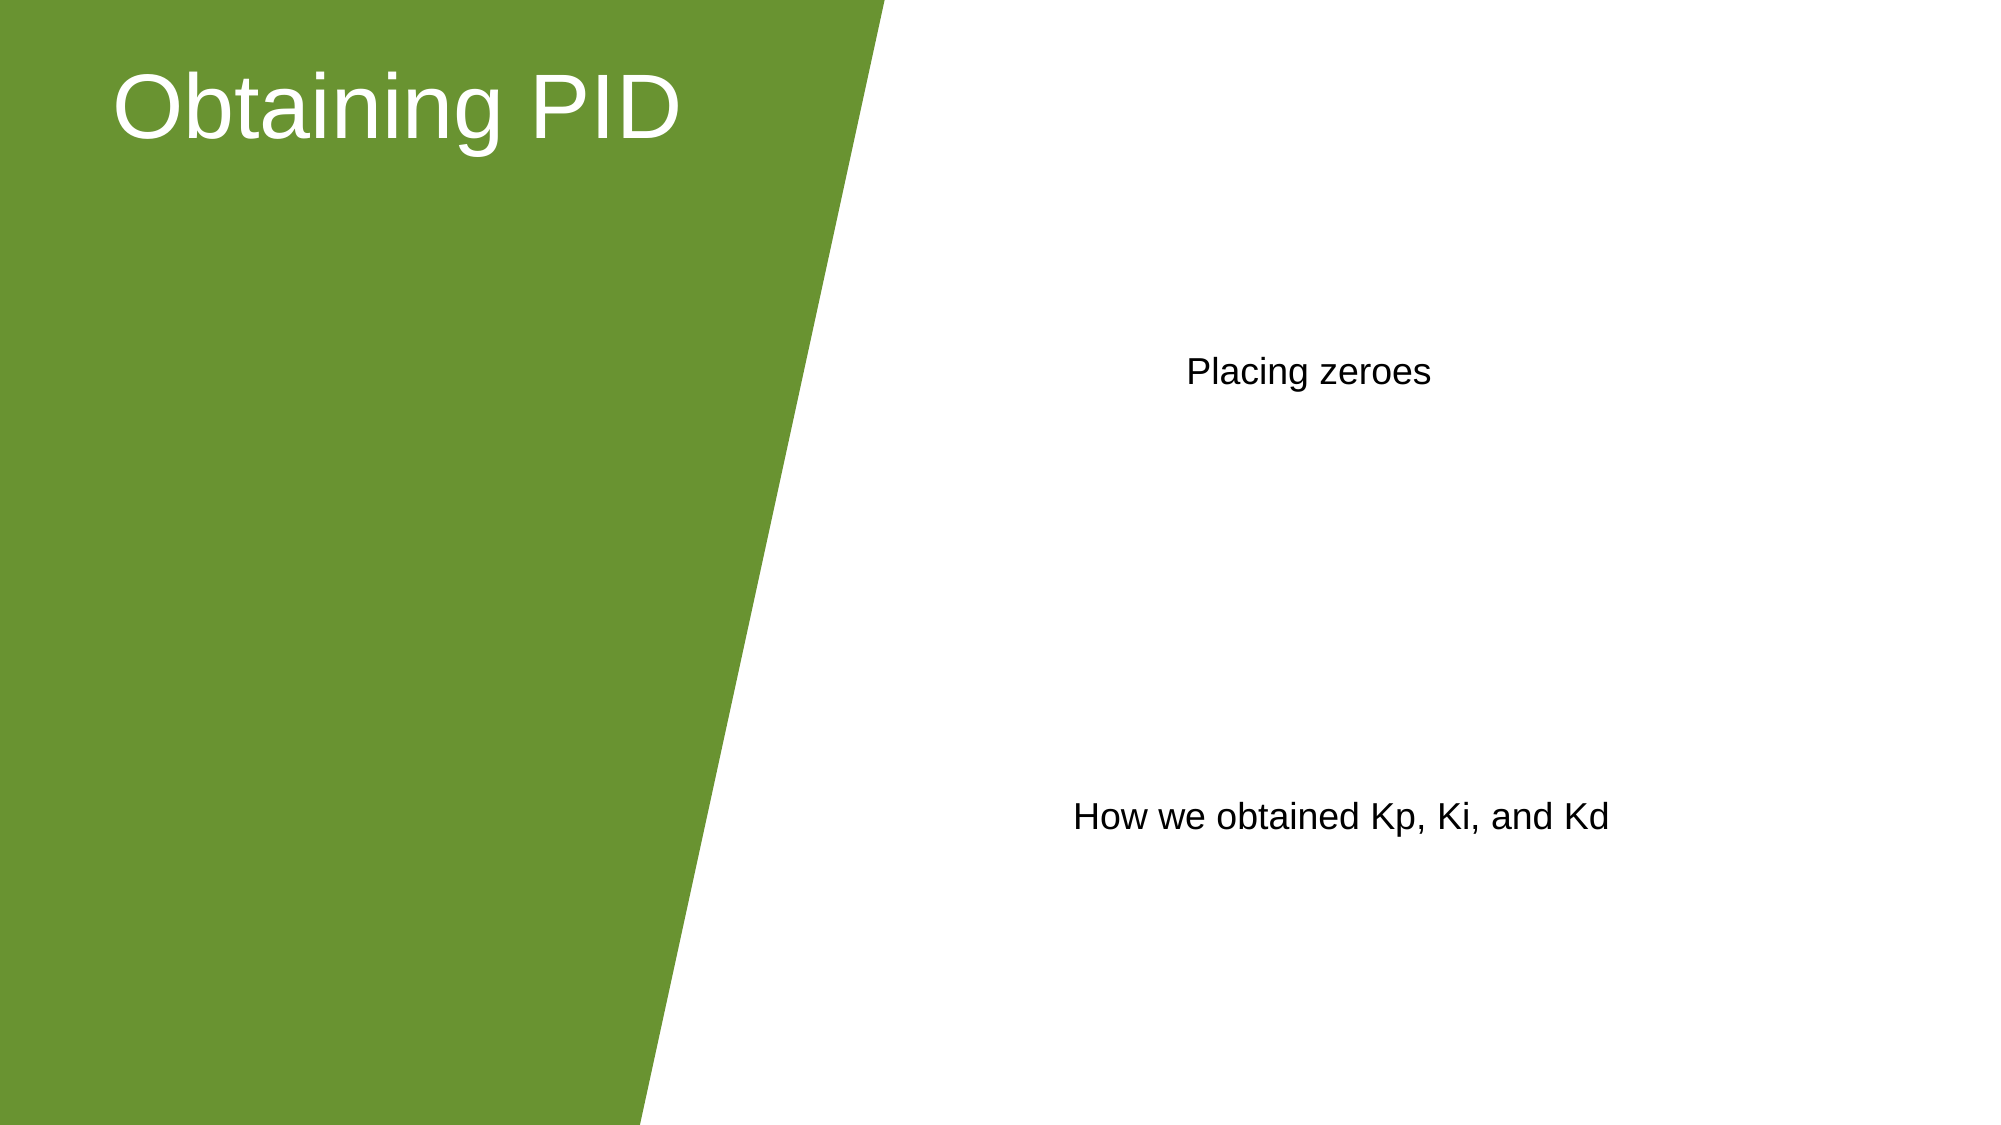

Obtaining PID
Placing zeroes
How we obtained Kp, Ki, and Kd